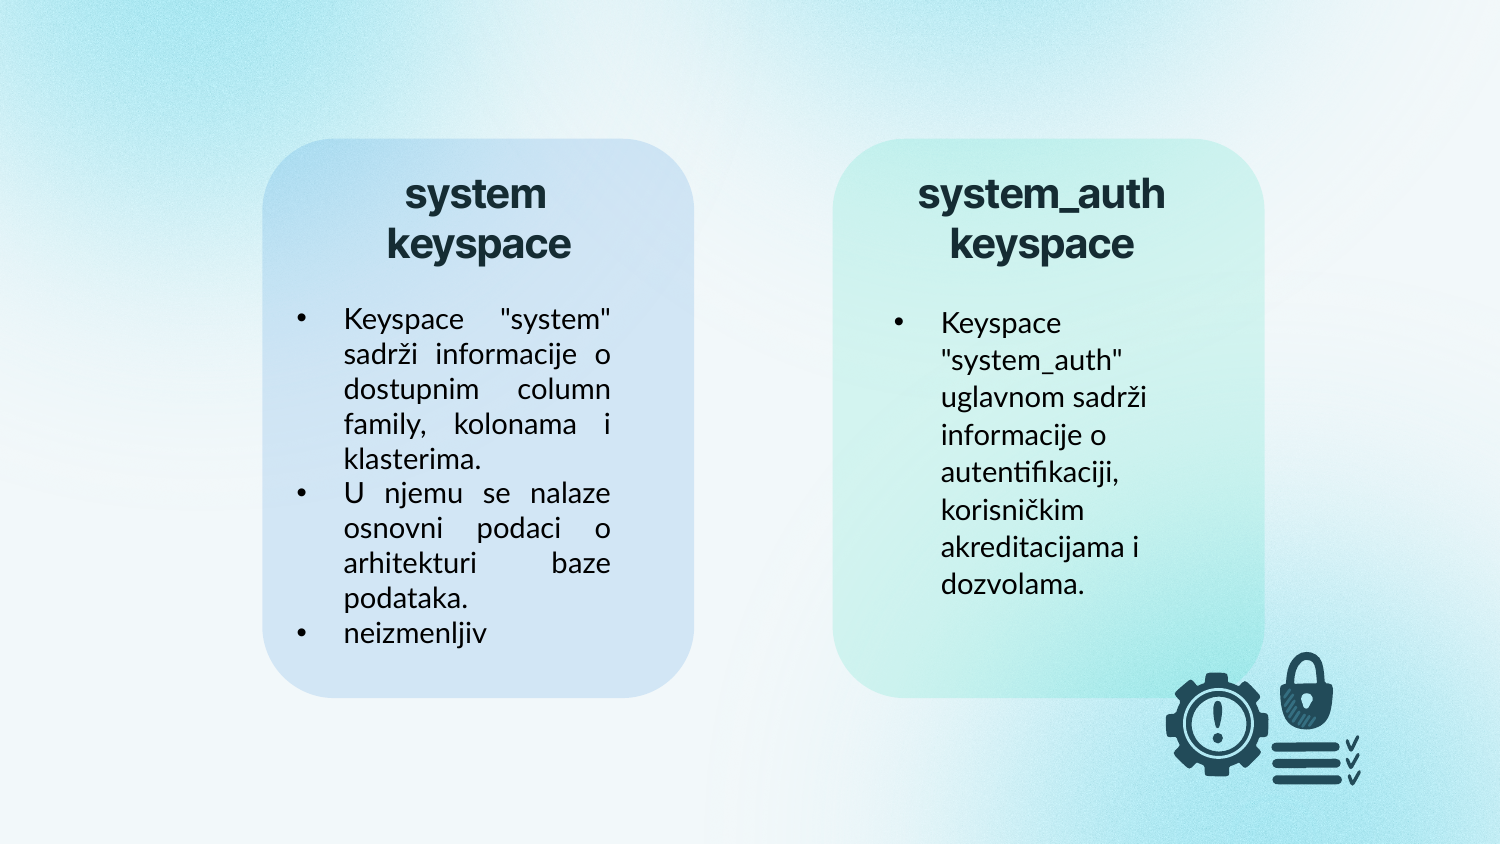

# system keyspace
system_auth keyspace
Keyspace "system" sadrži informacije o dostupnim column family, kolonama i klasterima.
U njemu se nalaze osnovni podaci o arhitekturi baze podataka.
neizmenljiv
Keyspace "system_auth" uglavnom sadrži informacije o autentifikaciji, korisničkim akreditacijama i dozvolama.